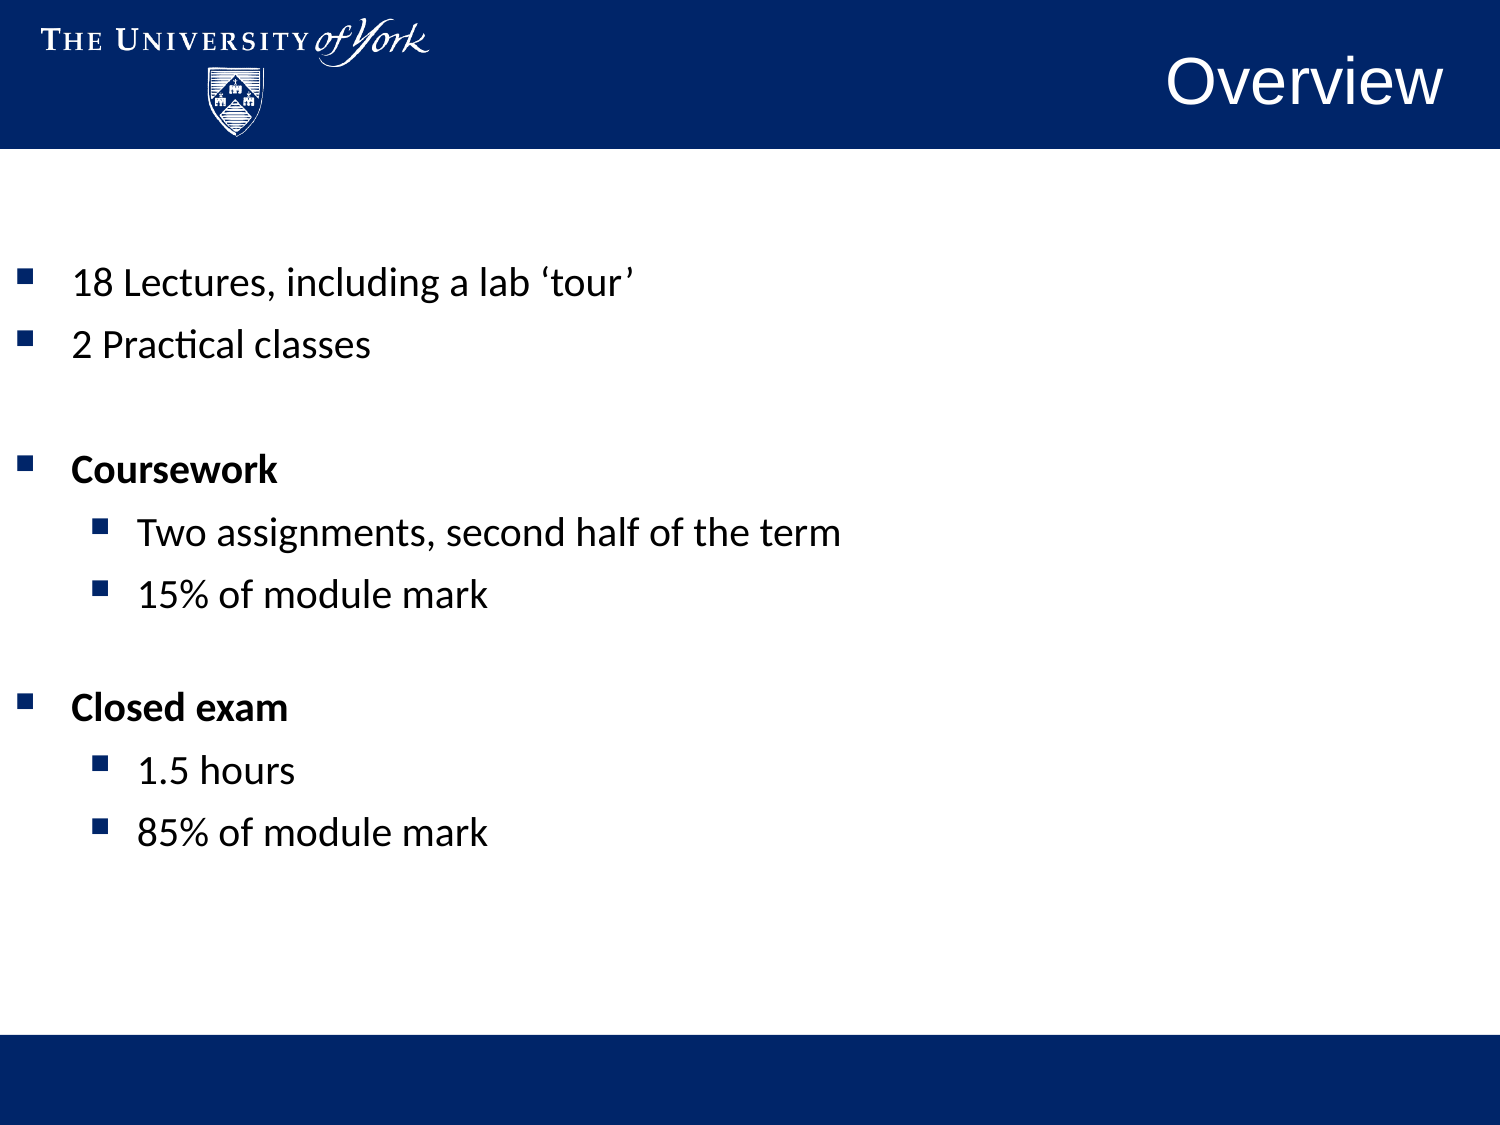

# Overview

18 Lectures, including a lab ‘tour’
2 Practical classes

Coursework
Two assignments, second half of the term
15% of module mark
Closed exam
1.5 hours
85% of module mark